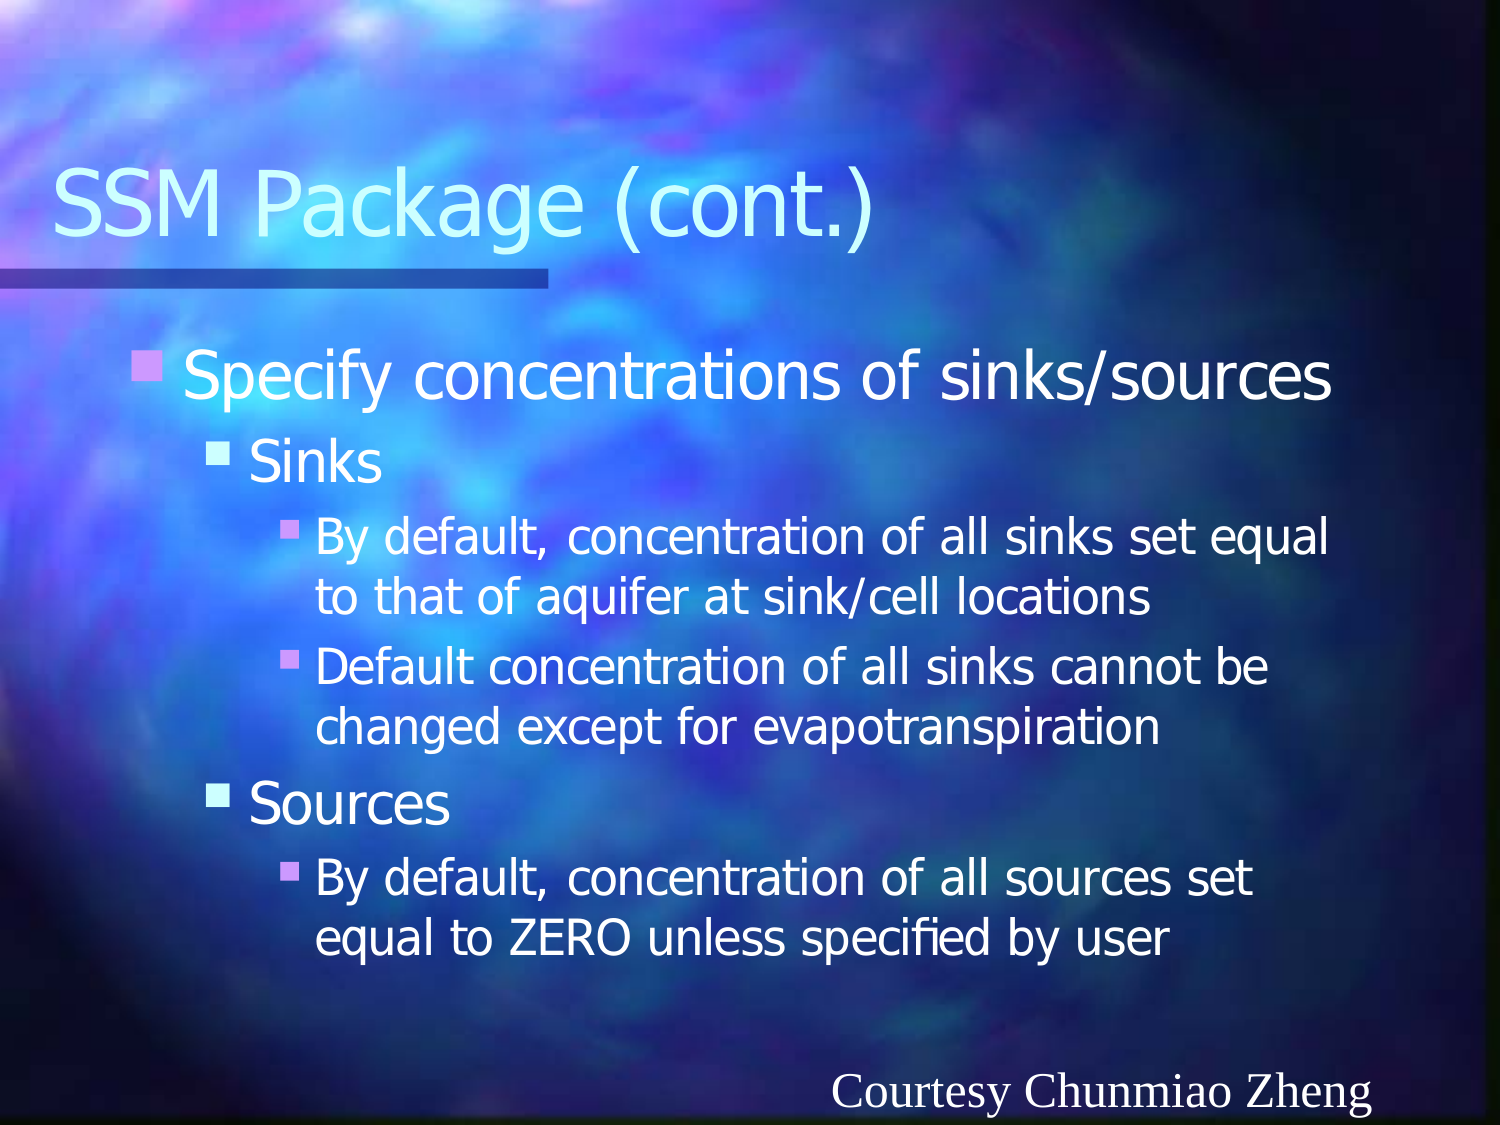

# SSM Package (cont.)
Specify concentrations of sinks/sources
Sinks
By default, concentration of all sinks set equal to that of aquifer at sink/cell locations
Default concentration of all sinks cannot be changed except for evapotranspiration
Sources
By default, concentration of all sources set equal to ZERO unless specified by user
Courtesy Chunmiao Zheng